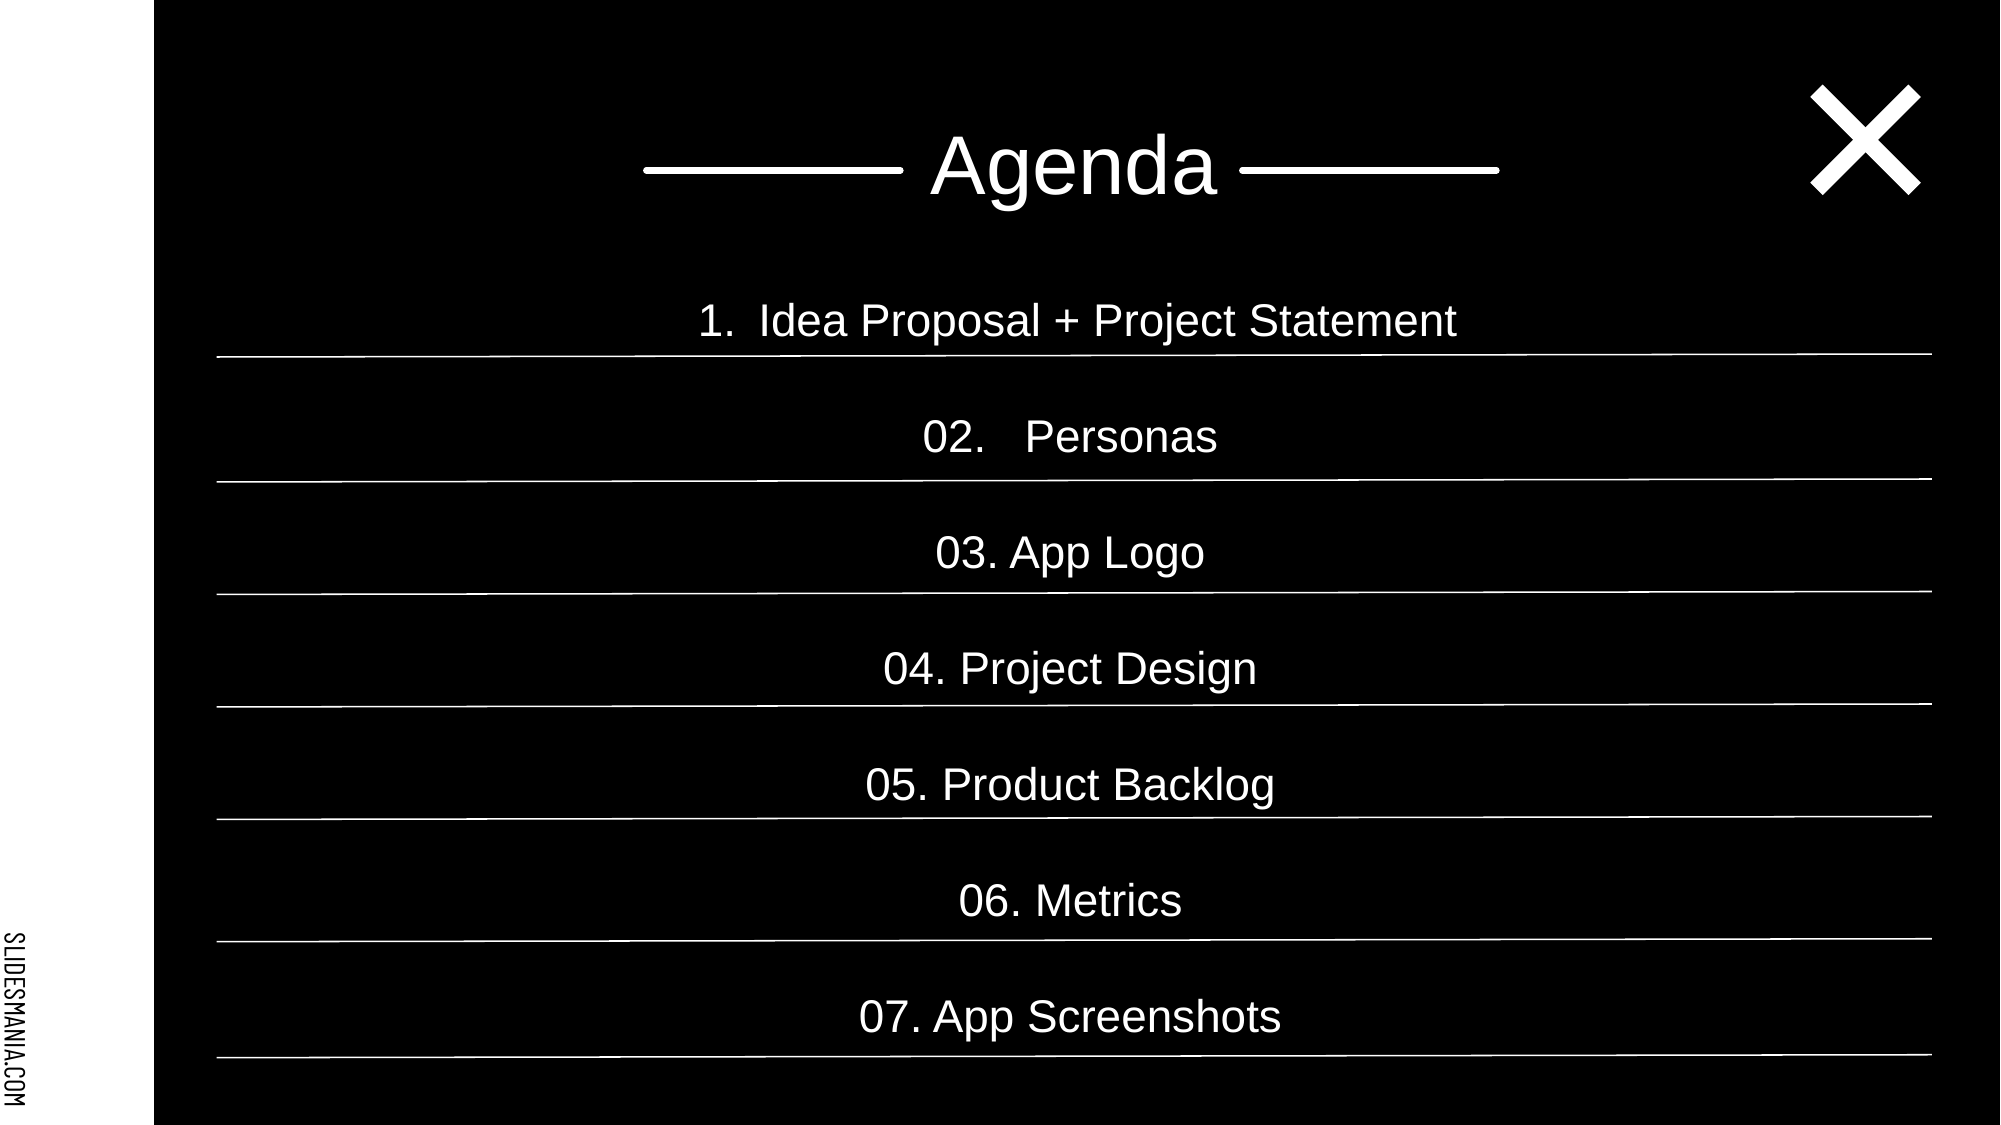

# Agenda
Idea Proposal + Project Statement
02.   Personas
03. App Logo
04. Project Design
05. Product Backlog
06. Metrics
07. App Screenshots